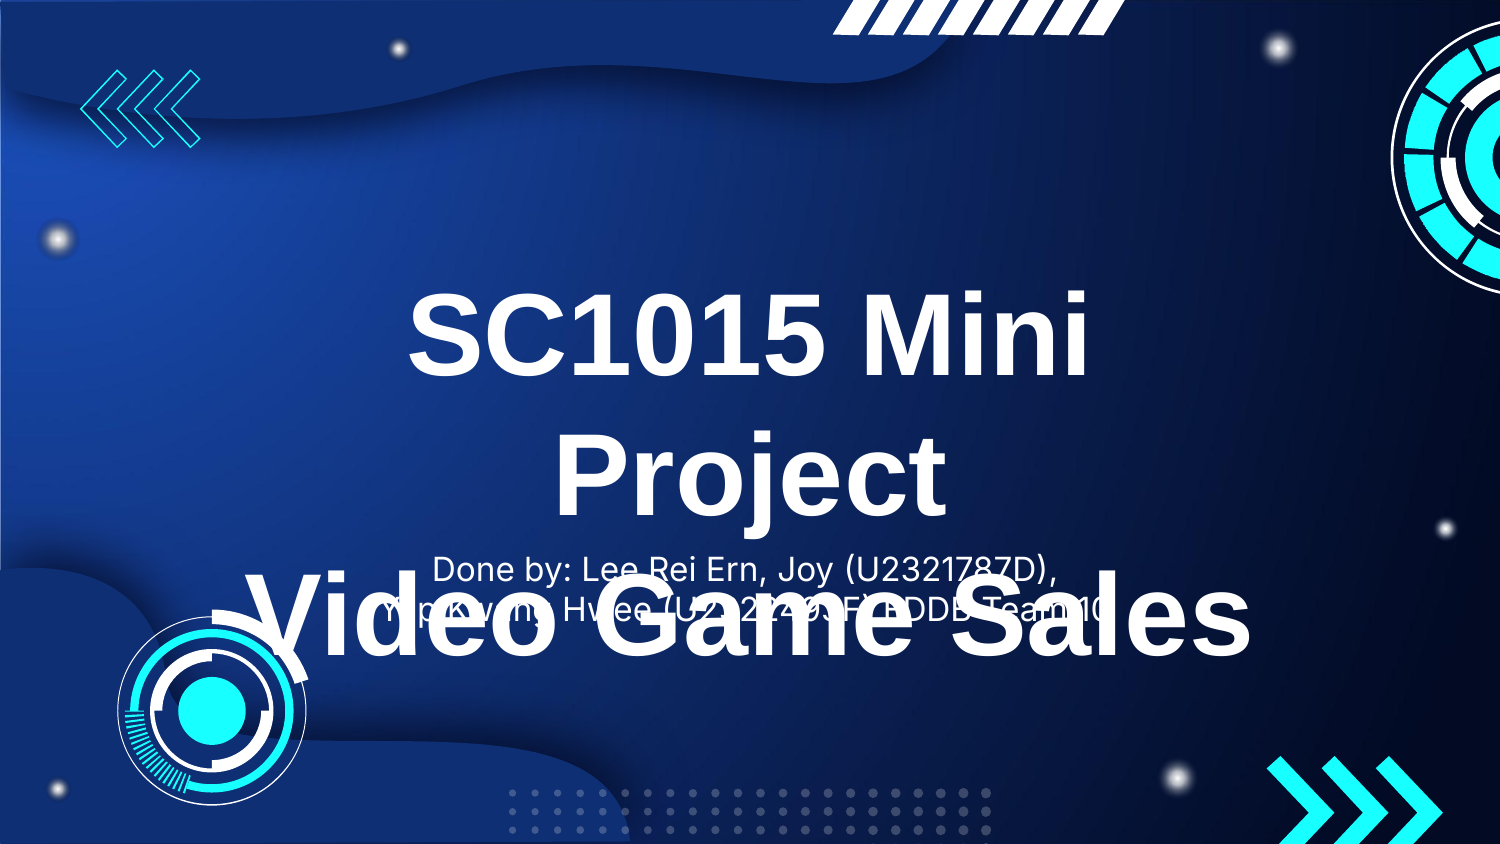

# SC1015 Mini Project
Video Game Sales
Done by: Lee Rei Ern, Joy (U2321787D),
Yap Kwang Hwee (U2322493F) FDDB Team 10